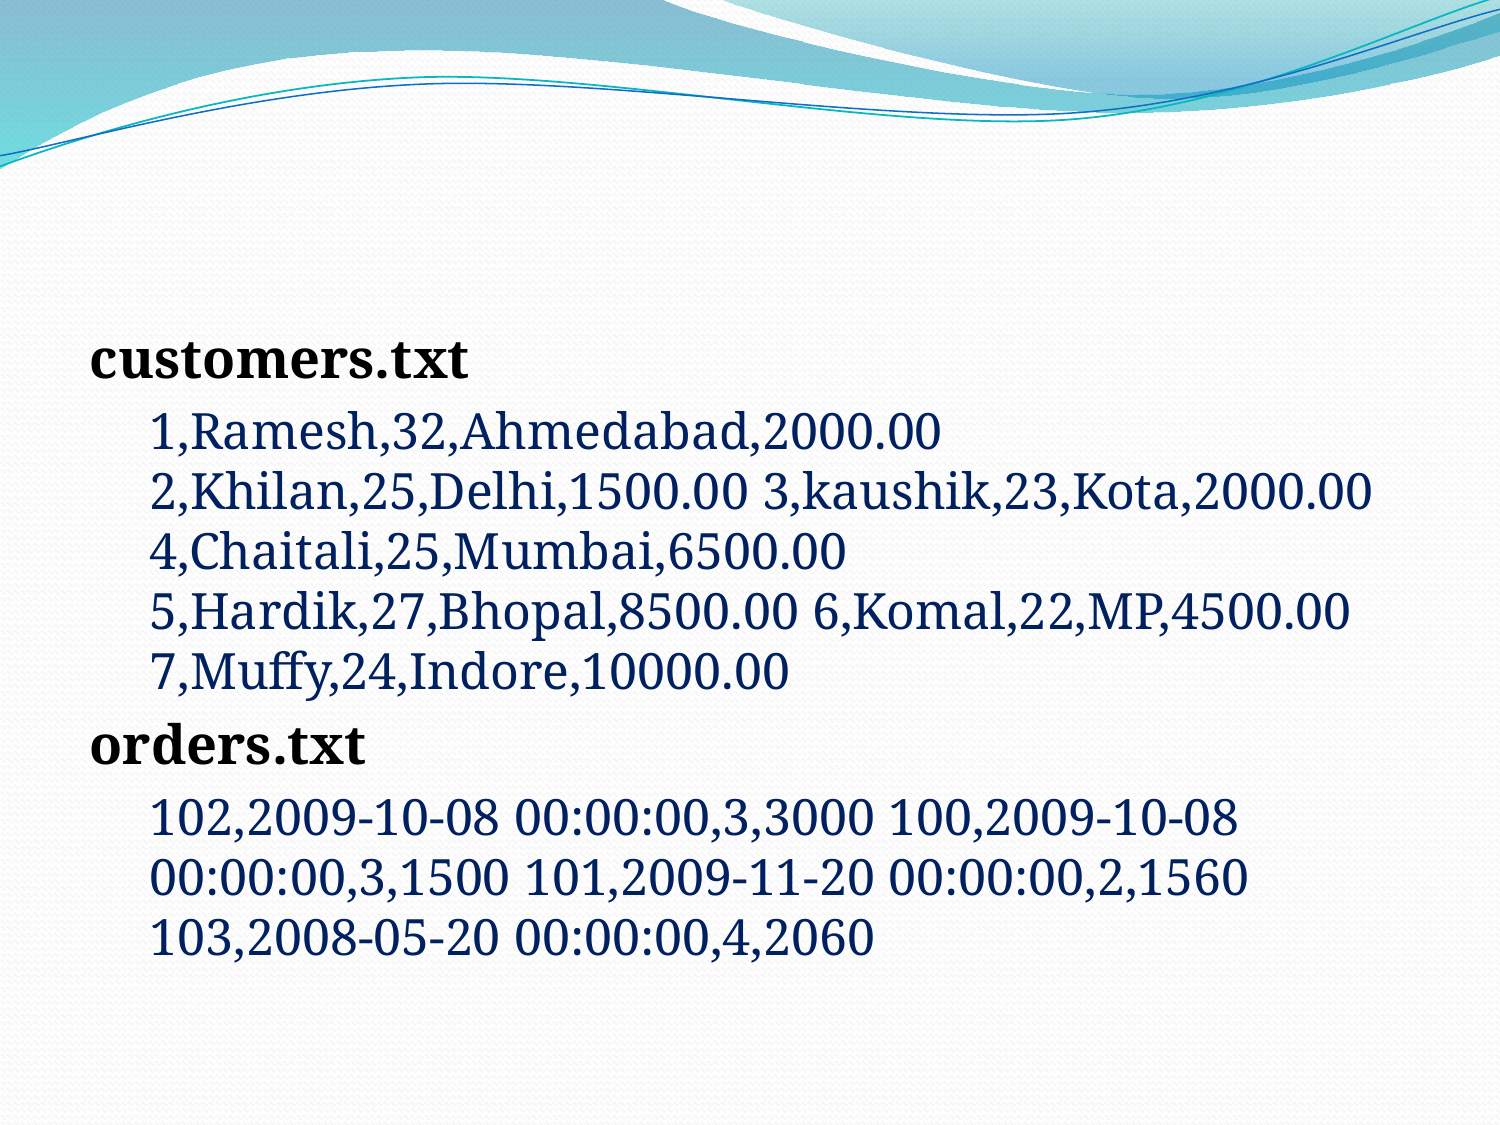

#
customers.txt
1,Ramesh,32,Ahmedabad,2000.00 2,Khilan,25,Delhi,1500.00 3,kaushik,23,Kota,2000.00 4,Chaitali,25,Mumbai,6500.00 5,Hardik,27,Bhopal,8500.00 6,Komal,22,MP,4500.00 7,Muffy,24,Indore,10000.00
orders.txt
102,2009-10-08 00:00:00,3,3000 100,2009-10-08 00:00:00,3,1500 101,2009-11-20 00:00:00,2,1560 103,2008-05-20 00:00:00,4,2060